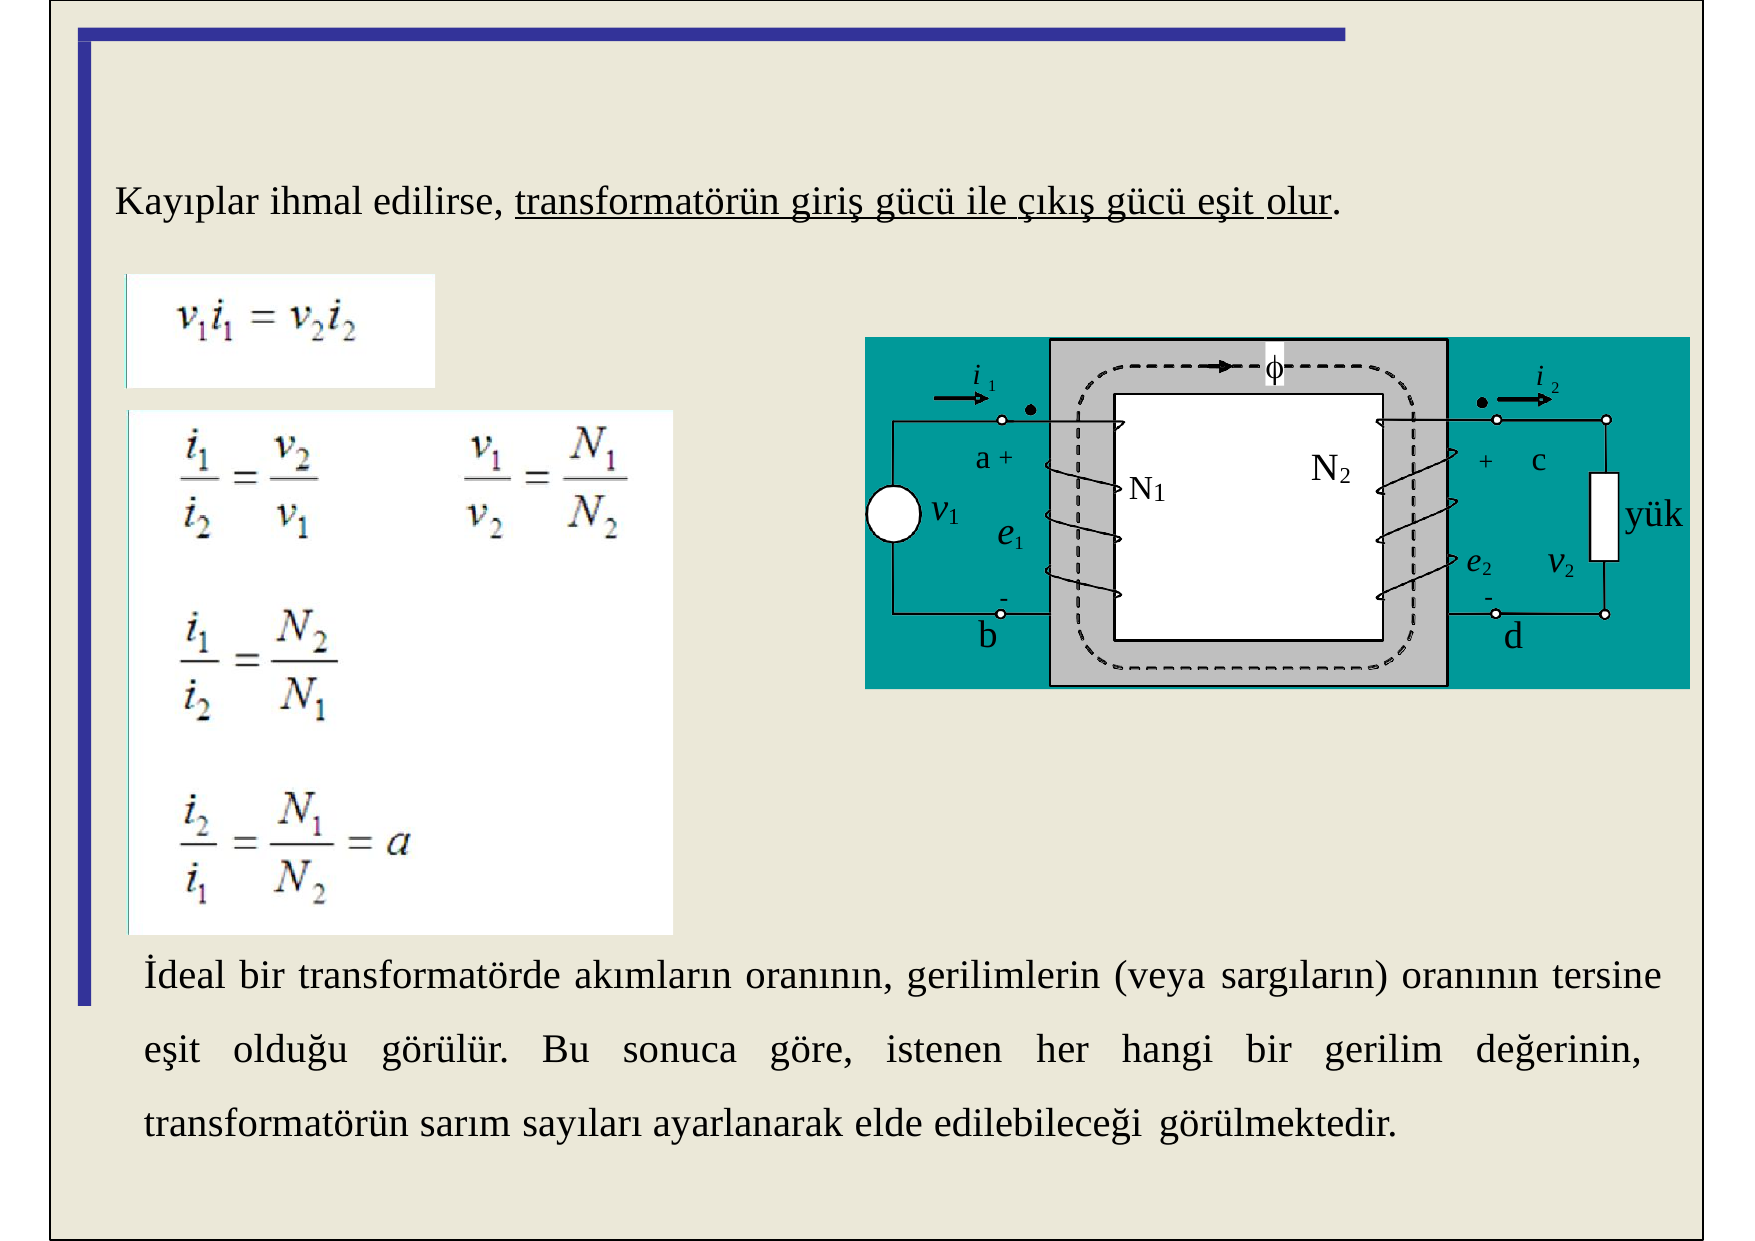

Kayıplar ihmal edilirse, transformatörün giriş gücü ile çıkış gücü eşit olur.

φ
i 2
+	c
e2	v2
i 1
a +
e1

N2
N1
v1
yük
-
-
b
d
İdeal bir transformatörde akımların oranının, gerilimlerin (veya sargıların) oranının tersine  eşit olduğu görülür. Bu sonuca göre, istenen her hangi bir gerilim değerinin,  transformatörün sarım sayıları ayarlanarak elde edilebileceği görülmektedir.